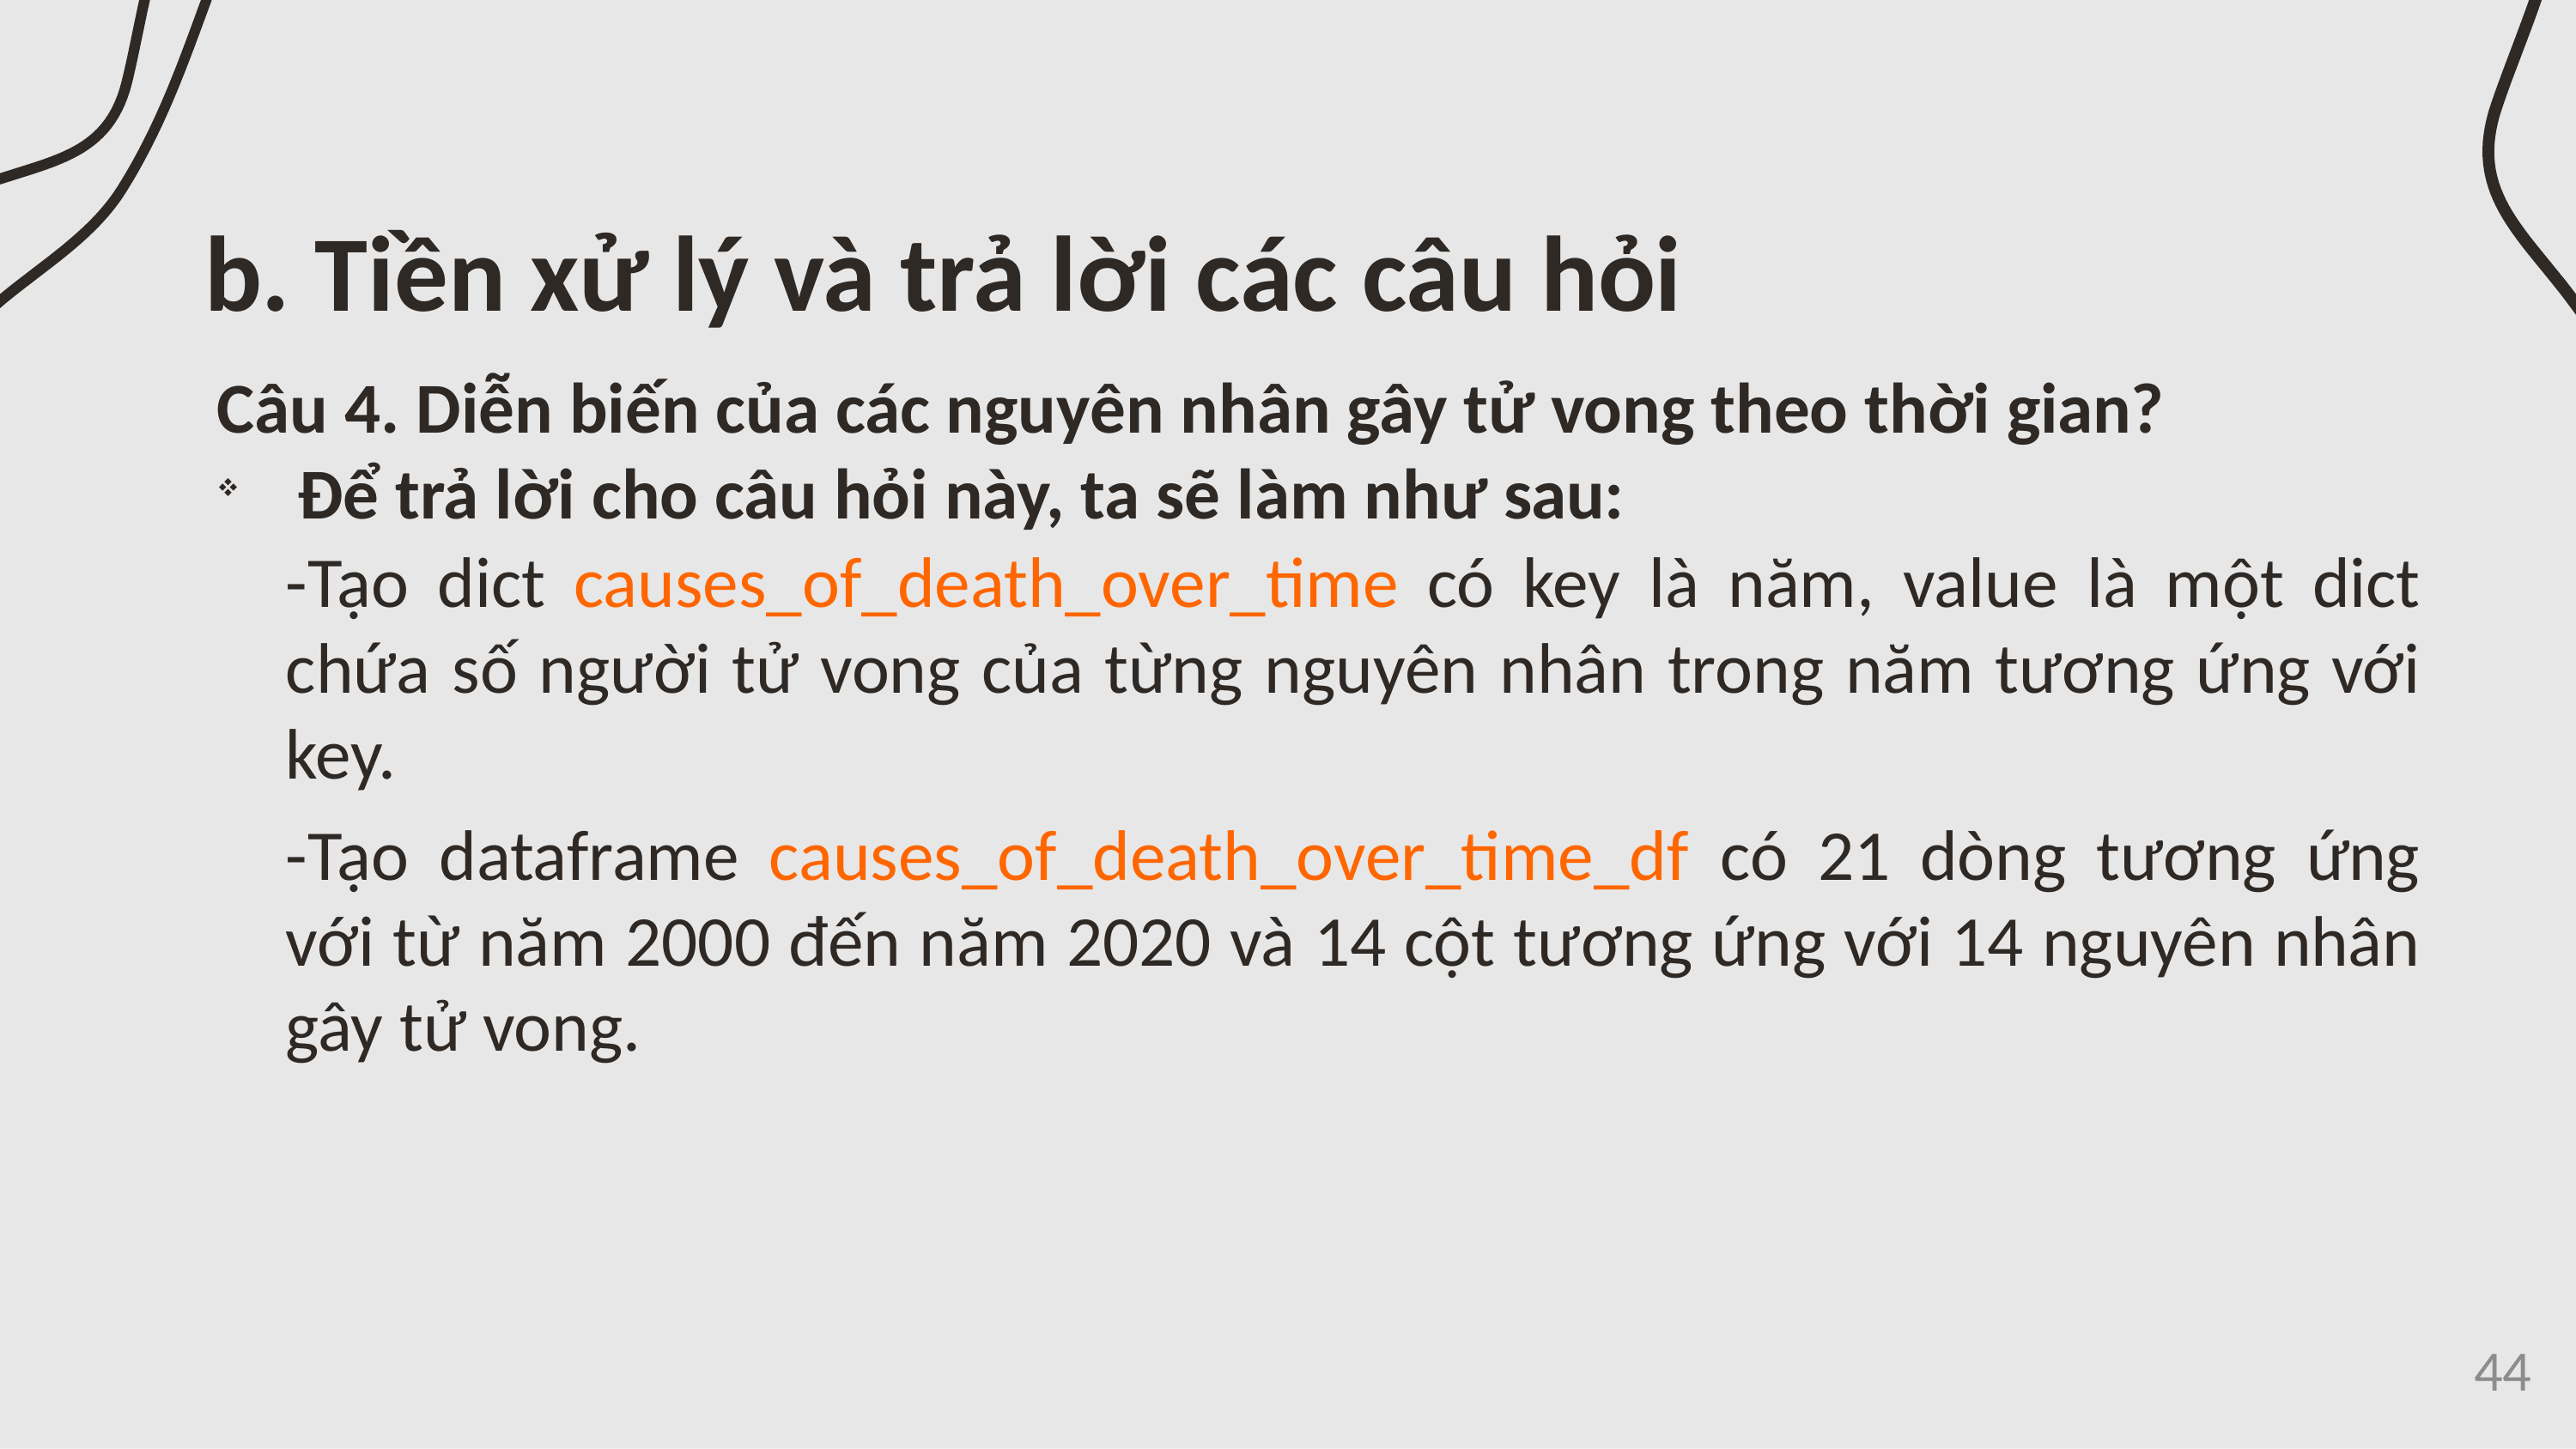

# b. Tiền xử lý và trả lời các câu hỏi
Câu 4. Diễn biến của các nguyên nhân gây tử vong theo thời gian?
Để trả lời cho câu hỏi này, ta sẽ làm như sau:
-Tạo dict causes_of_death_over_time có key là năm, value là một dict chứa số người tử vong của từng nguyên nhân trong năm tương ứng với key.
-Tạo dataframe causes_of_death_over_time_df có 21 dòng tương ứng với từ năm 2000 đến năm 2020 và 14 cột tương ứng với 14 nguyên nhân gây tử vong.
44